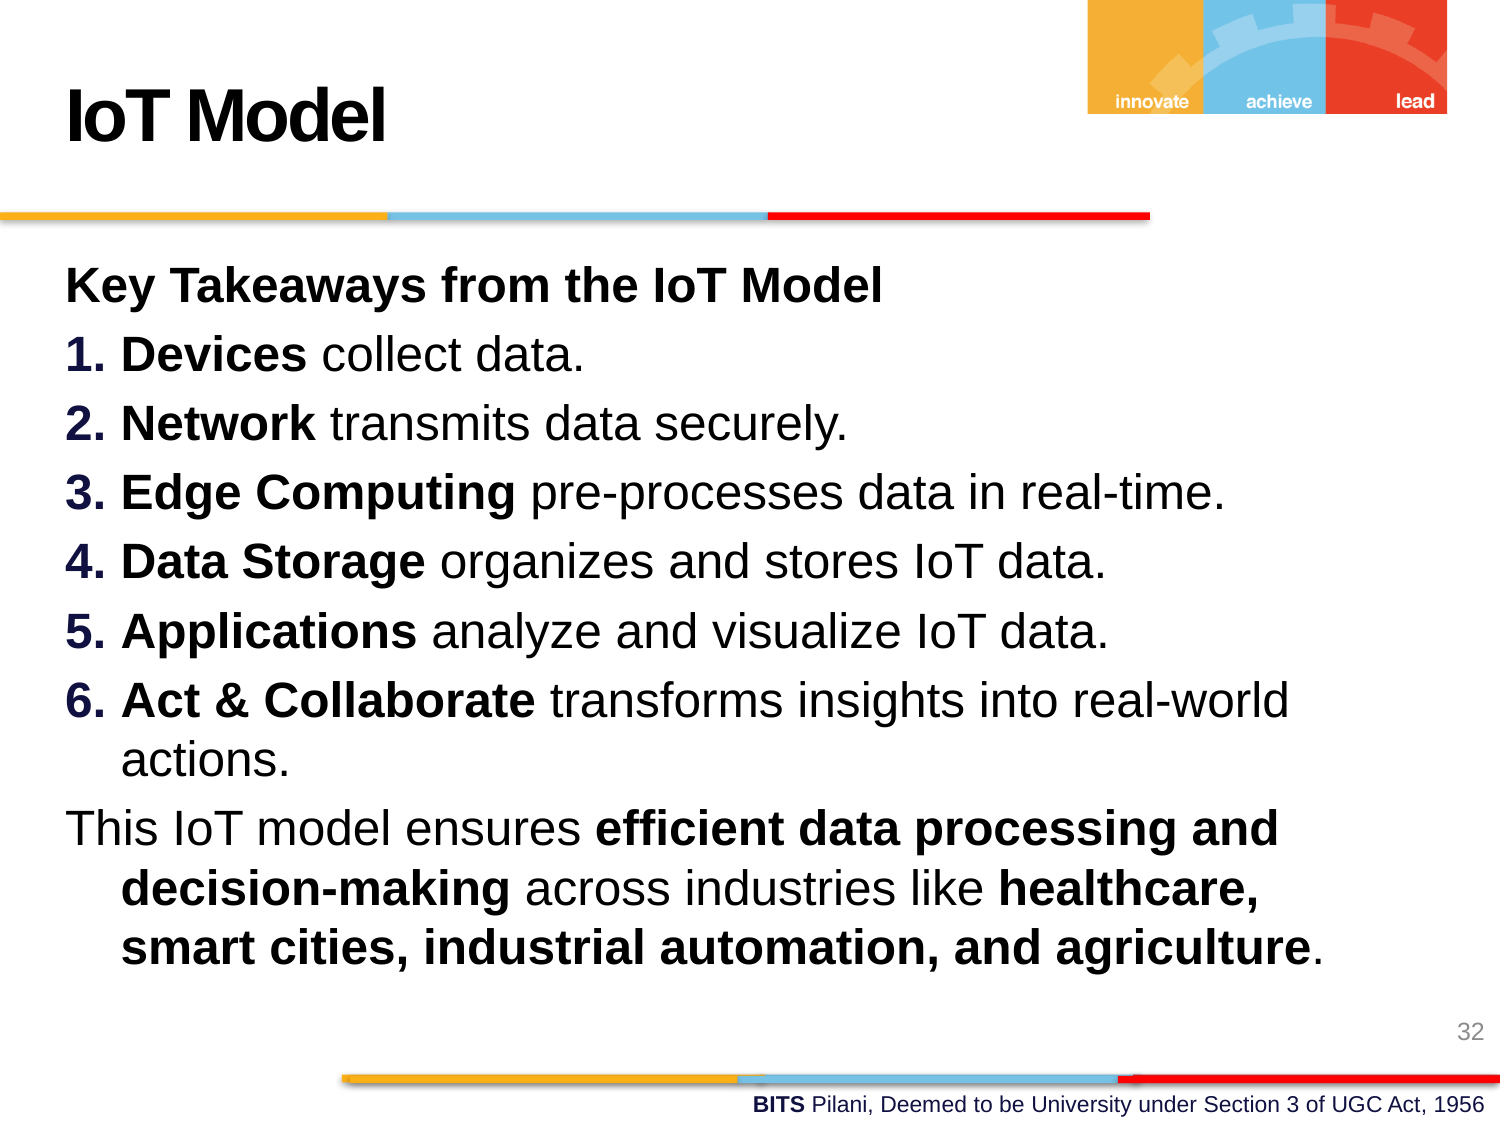

IoT Model
Key Takeaways from the IoT Model
Devices collect data.
Network transmits data securely.
Edge Computing pre-processes data in real-time.
Data Storage organizes and stores IoT data.
Applications analyze and visualize IoT data.
Act & Collaborate transforms insights into real-world actions.
This IoT model ensures efficient data processing and decision-making across industries like healthcare, smart cities, industrial automation, and agriculture.
32